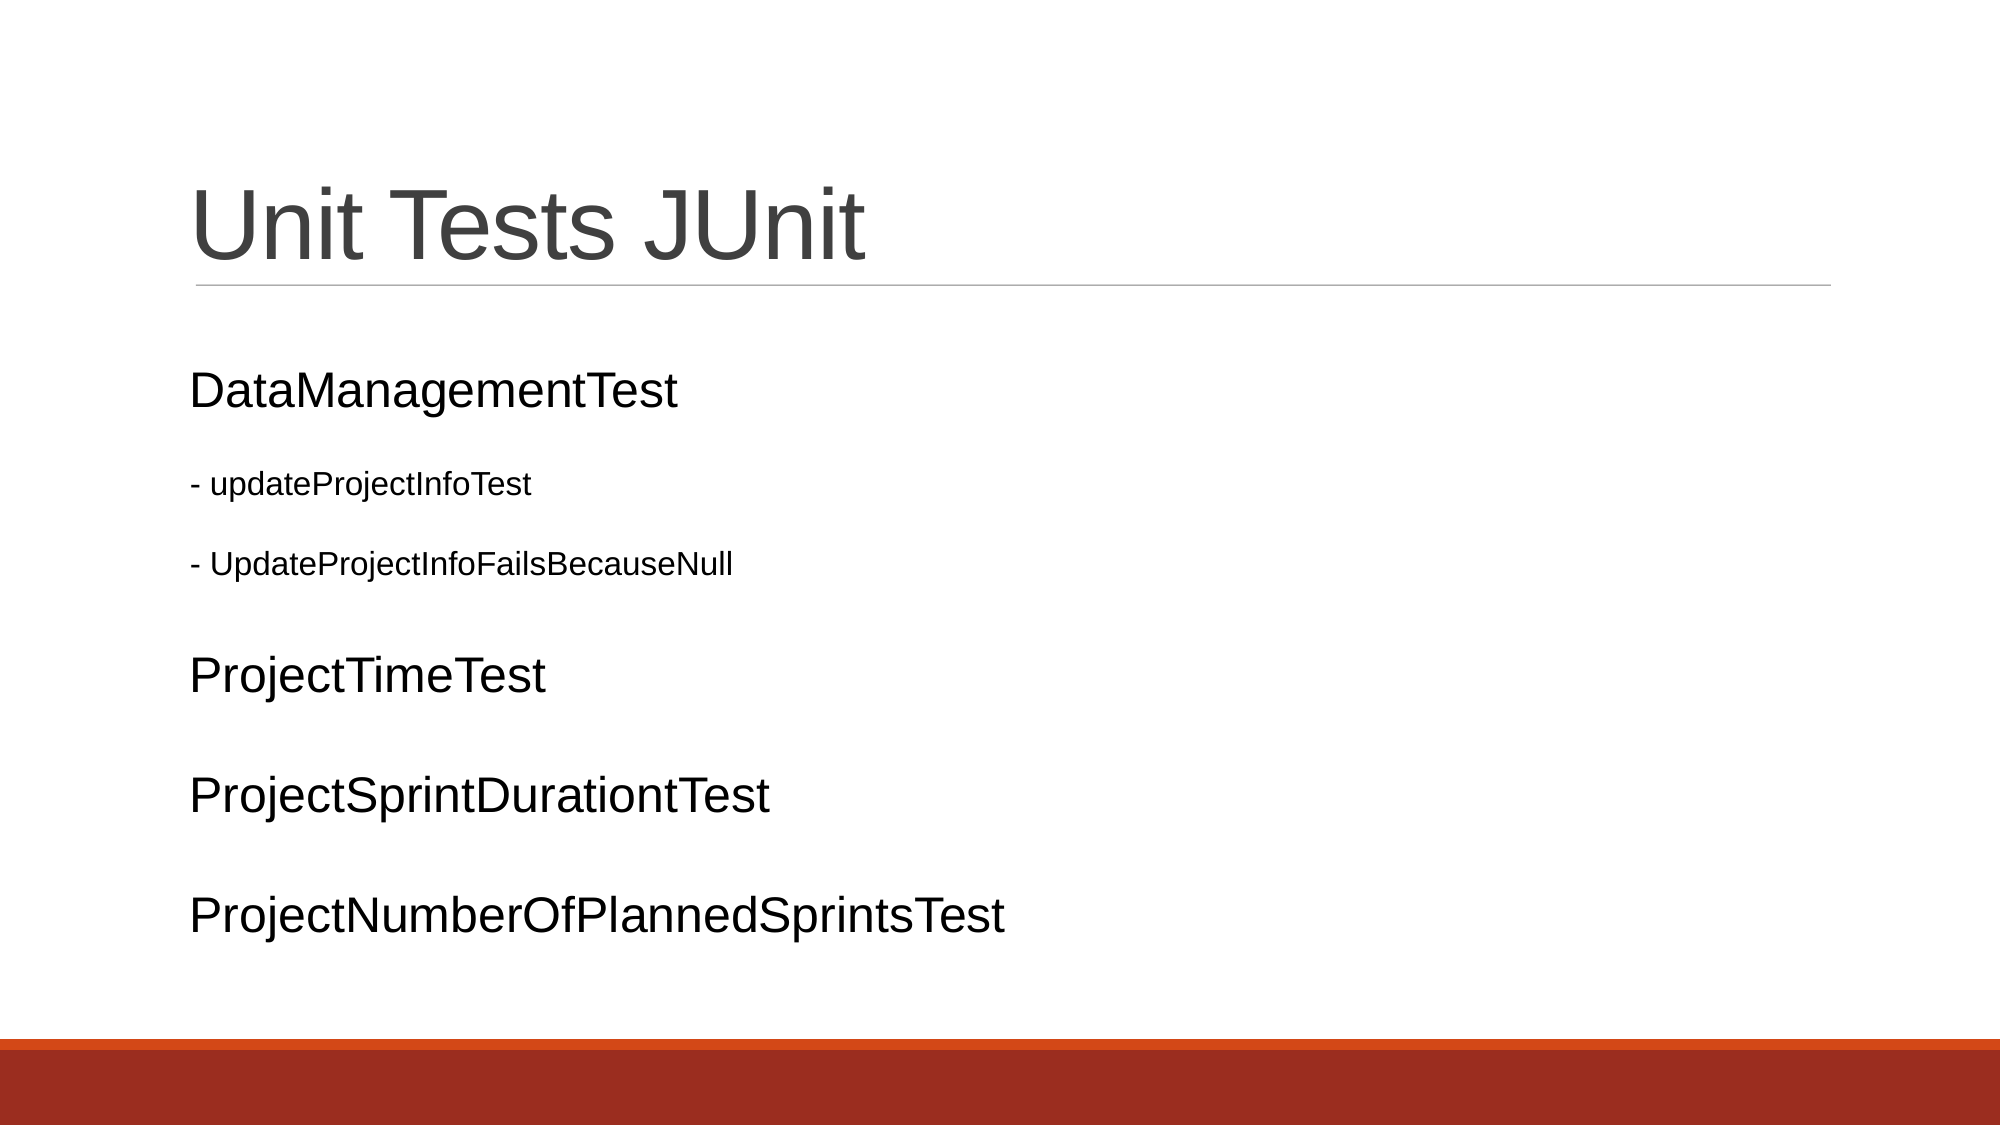

Unit Tests JUnit
DataManagementTest

- updateProjectInfoTest

- UpdateProjectInfoFailsBecauseNull

ProjectTimeTest

ProjectSprintDurationtTest

ProjectNumberOfPlannedSprintsTest